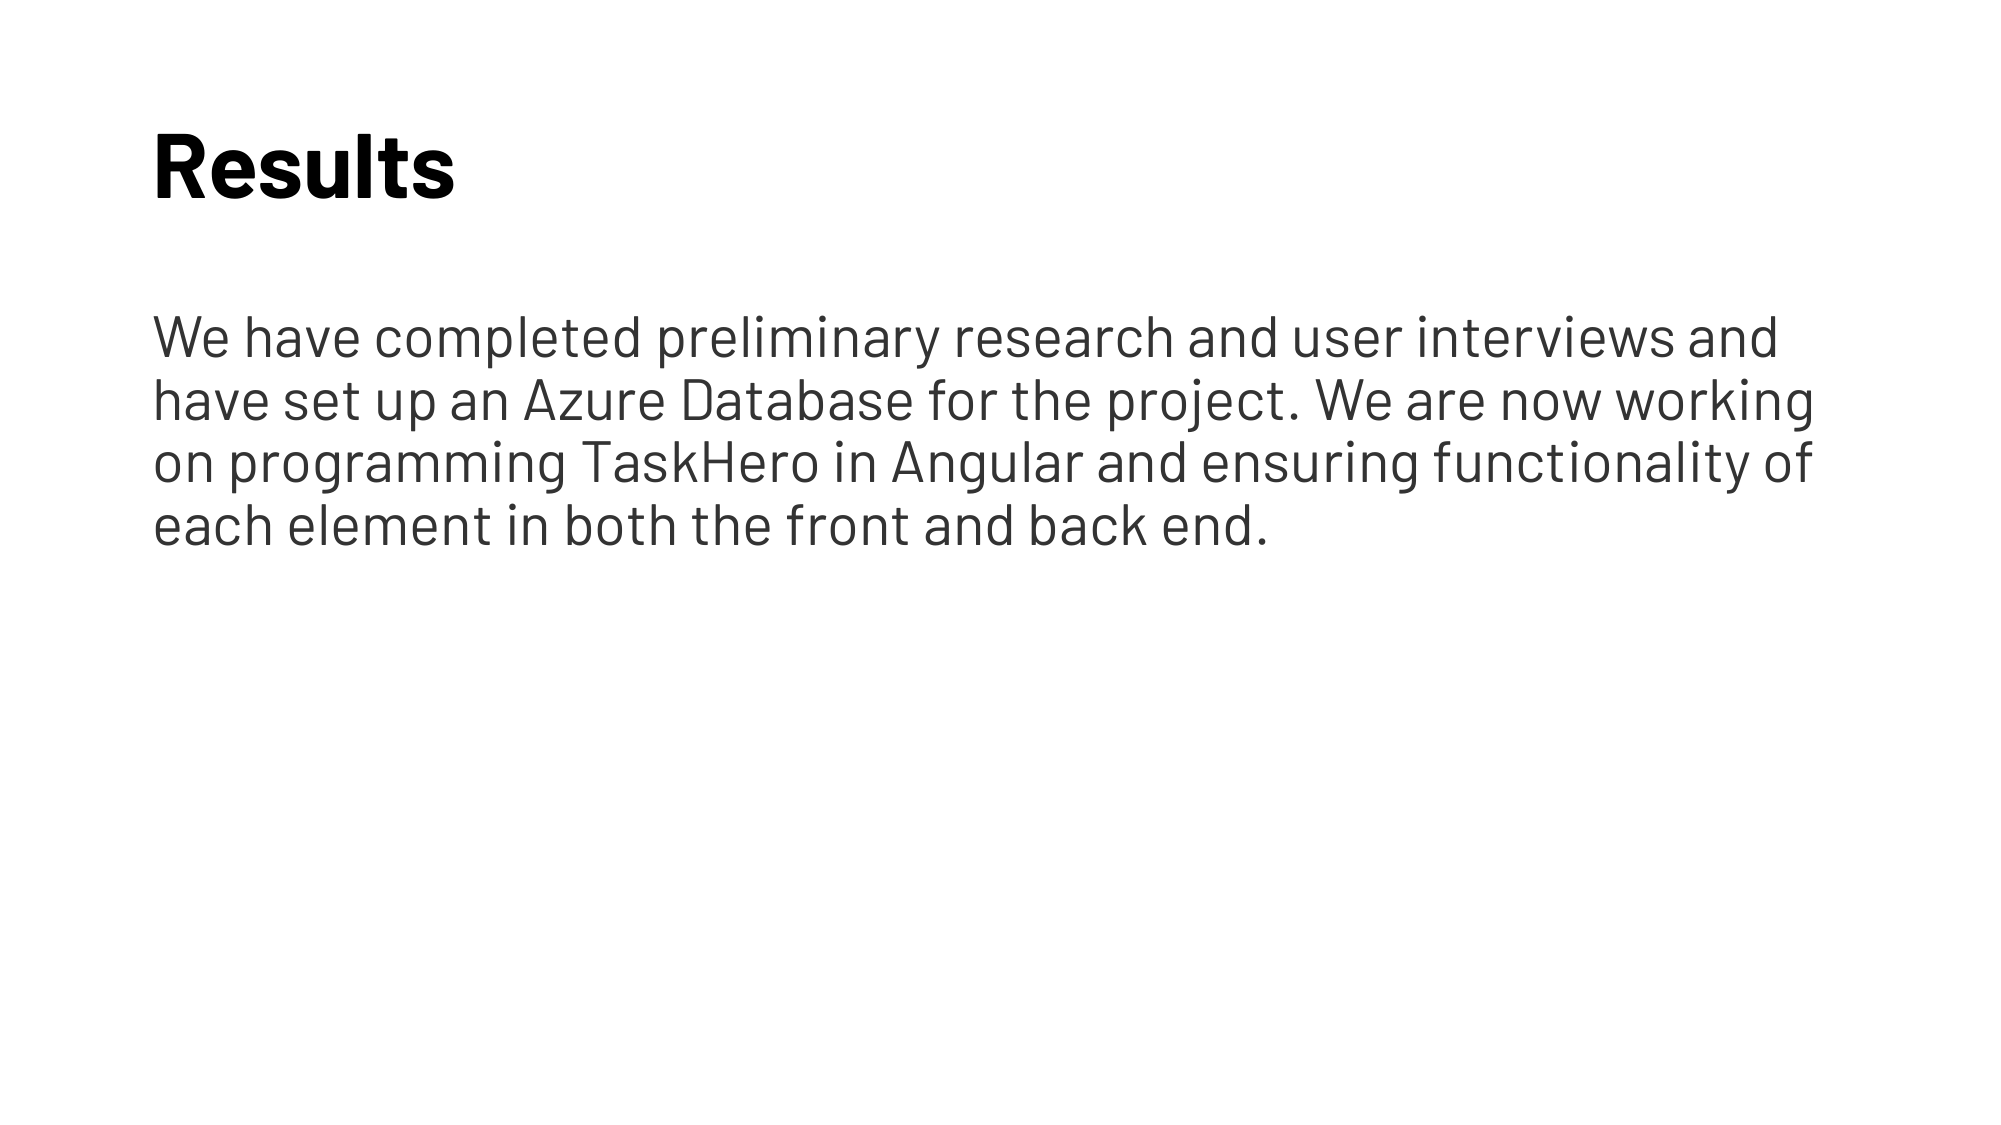

# Results
We have completed preliminary research and user interviews and have set up an Azure Database for the project. We are now working on programming TaskHero in Angular and ensuring functionality of each element in both the front and back end.